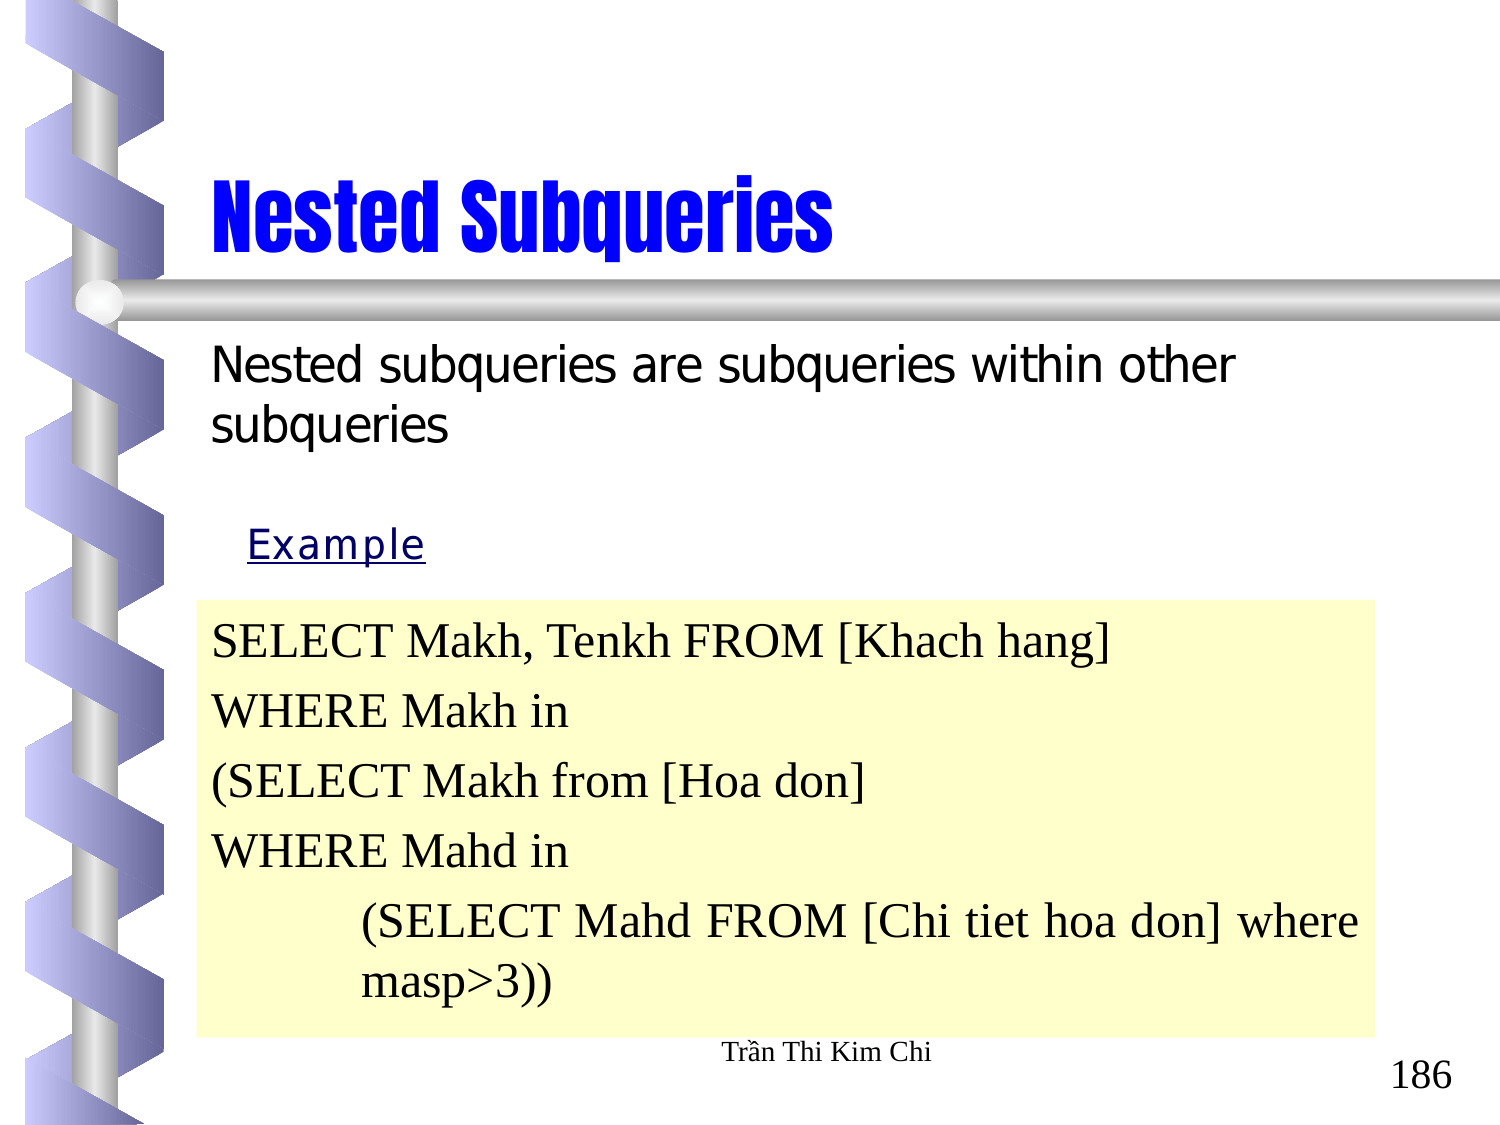

# Nested Subqueries
Nested subqueries are subqueries within other subqueries
Example
SELECT Makh, Tenkh FROM [Khach hang]
WHERE Makh in
(SELECT Makh from [Hoa don]
WHERE Mahd in
	(SELECT Mahd FROM [Chi tiet hoa don] where 	masp>3))
Trần Thi Kim Chi